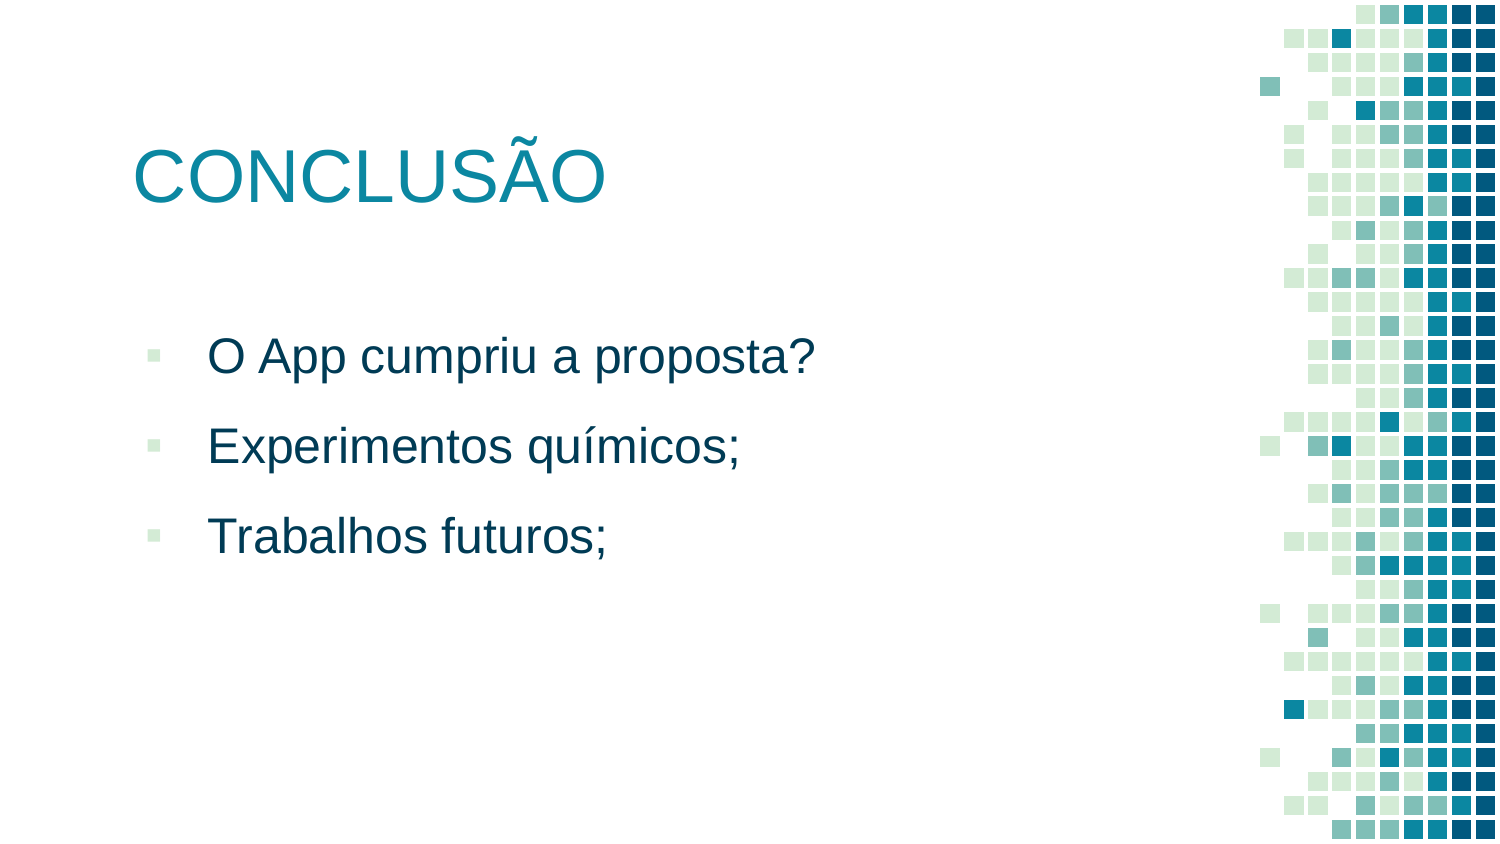

# CONCLUSÃO
O App cumpriu a proposta?
Experimentos químicos;
Trabalhos futuros;